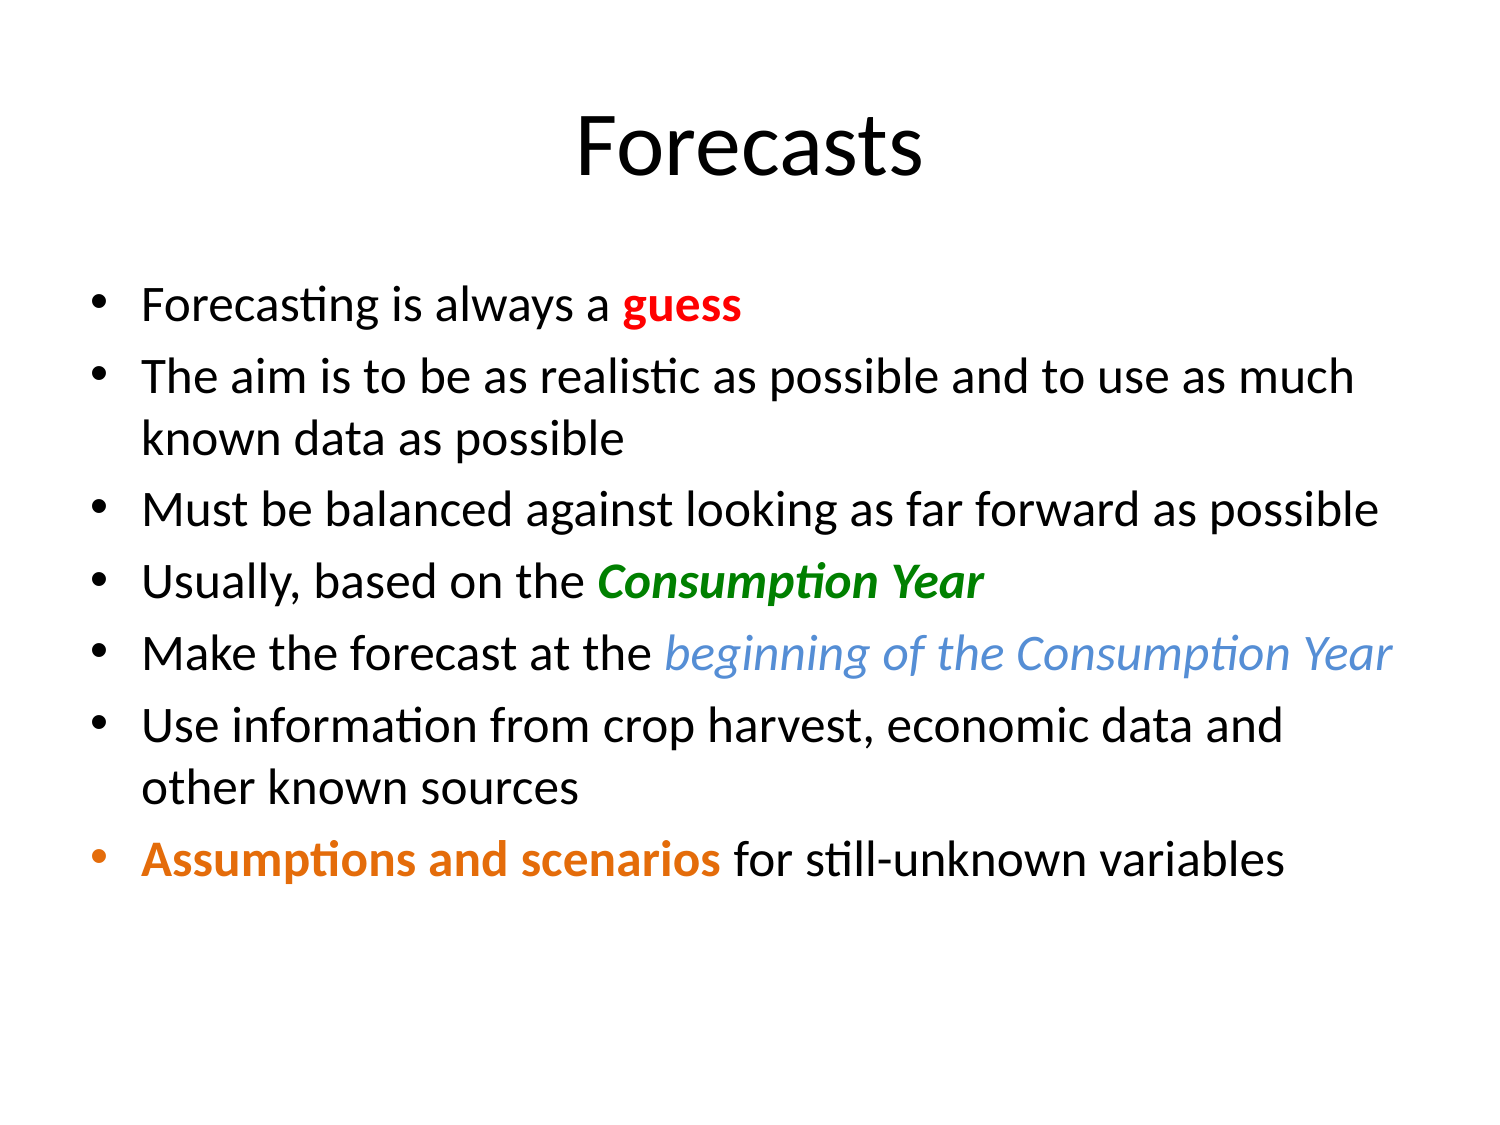

# Forecasts
Forecasting is always a guess
The aim is to be as realistic as possible and to use as much  known data as possible
Must be balanced against looking as far forward as possible
Usually, based on the Consumption Year
Make the forecast at the beginning of the Consumption Year
Use information from crop harvest, economic data and other known sources
Assumptions and scenarios for still-unknown variables